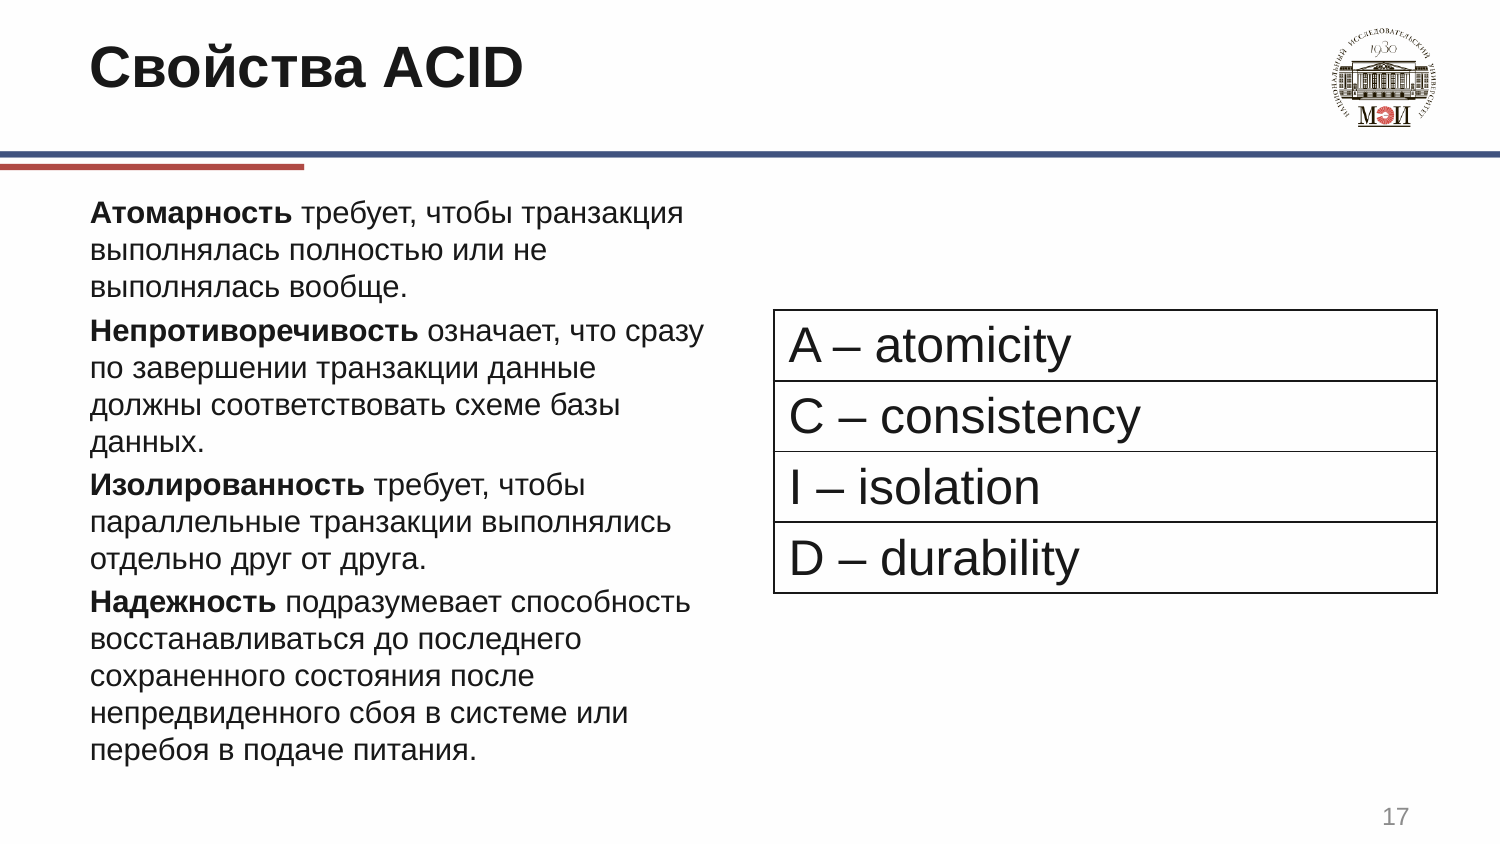

# Свойства ACID
Атомарность требует, чтобы транзакция выполнялась полностью или не выполнялась вообще.
Непротиворечивость означает, что сразу по завершении транзакции данные должны соответствовать схеме базы данных.
Изолированность требует, чтобы параллельные транзакции выполнялись отдельно друг от друга.
Надежность подразумевает способность восстанавливаться до последнего сохраненного состояния после непредвиденного сбоя в системе или перебоя в подаче питания.
| A – atomicity |
| --- |
| C – consistency |
| I – isolation |
| D – durability |

17